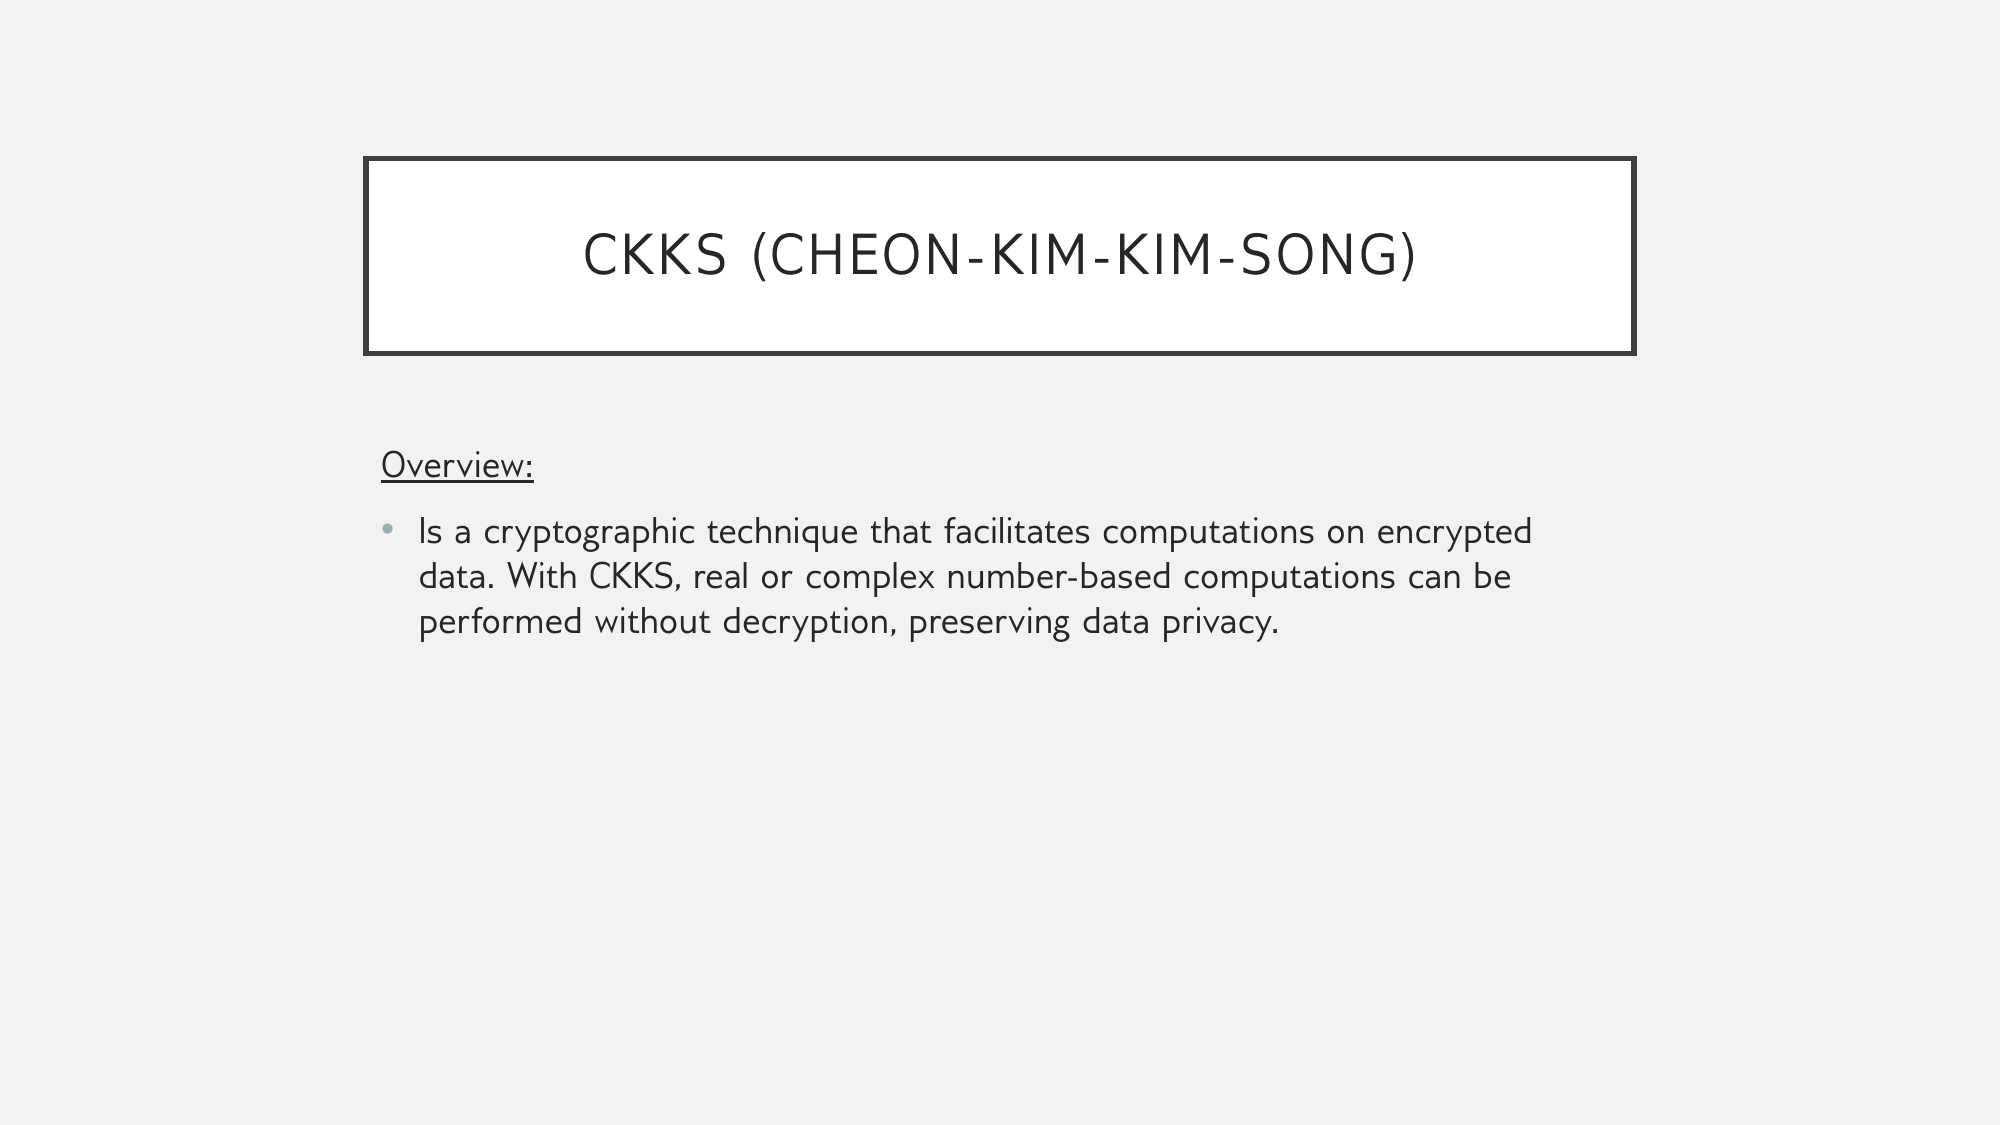

# CKKS (Cheon-Kim-Kim-Song)
Overview:
Is a cryptographic technique that facilitates computations on encrypted data. With CKKS, real or complex number-based computations can be performed without decryption, preserving data privacy.